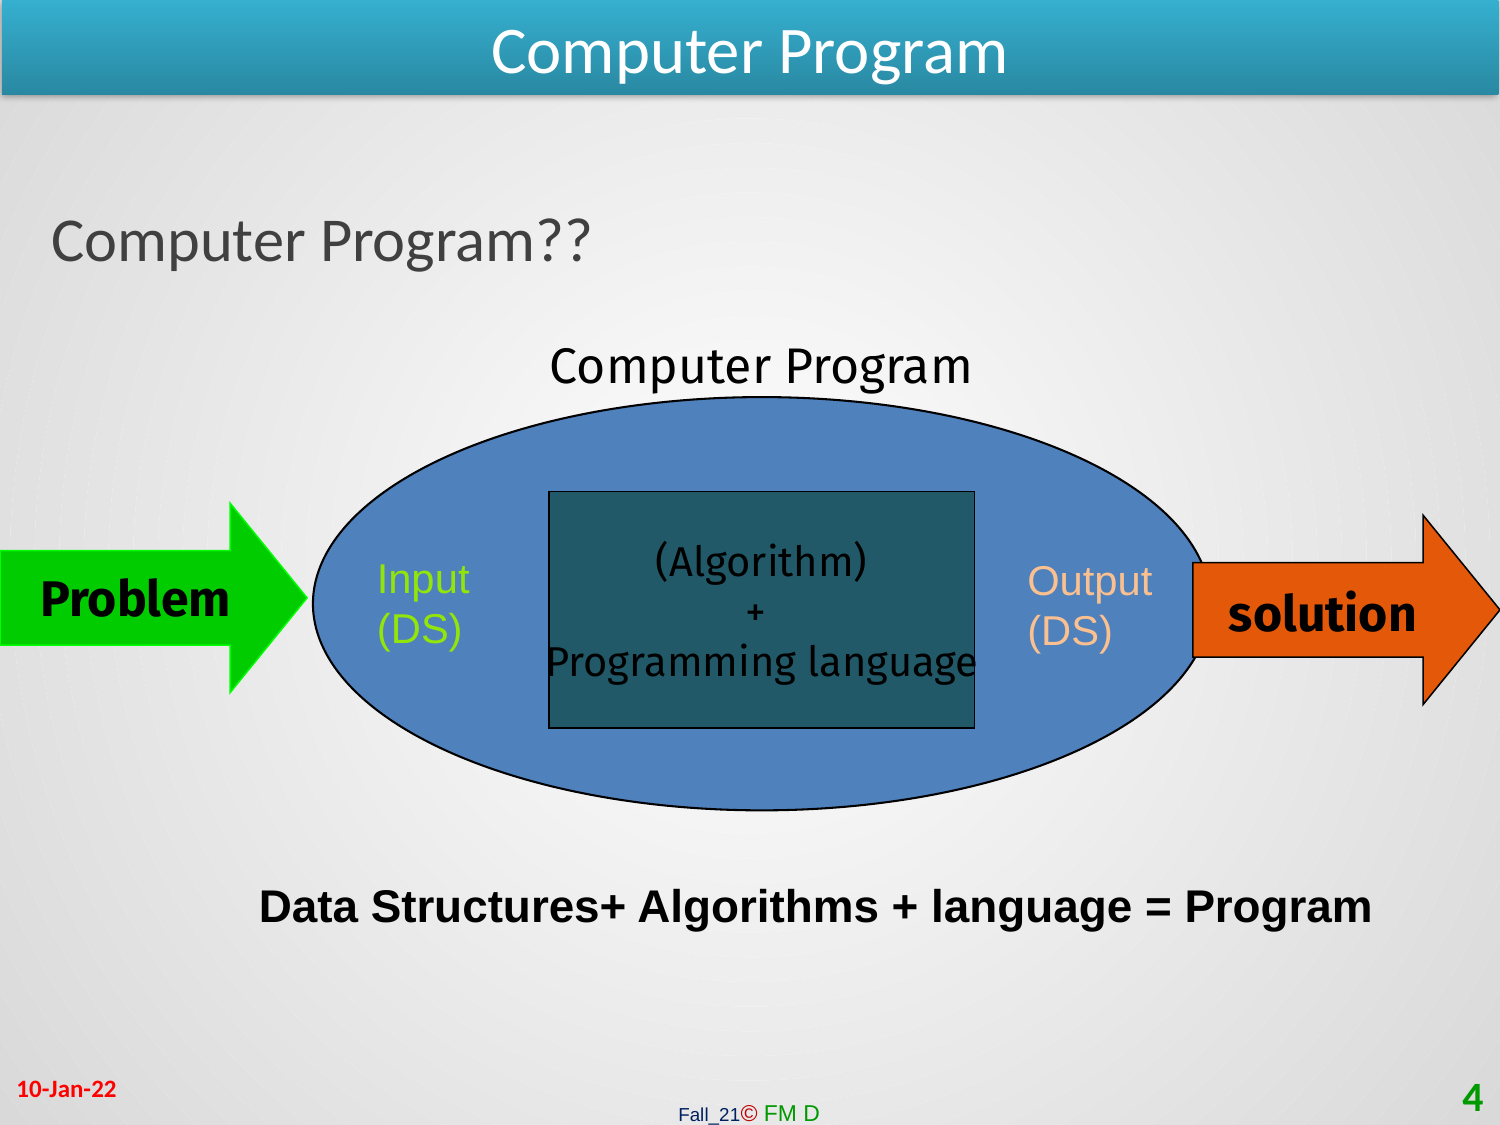

Computer Program

# Computer Program??
Computer Program

(Algorithm)
+
Programming language

Input
(DS)
Output
(DS)
Problem
solution
Data Structures+ Algorithms + language = Program
10-Jan-22
4